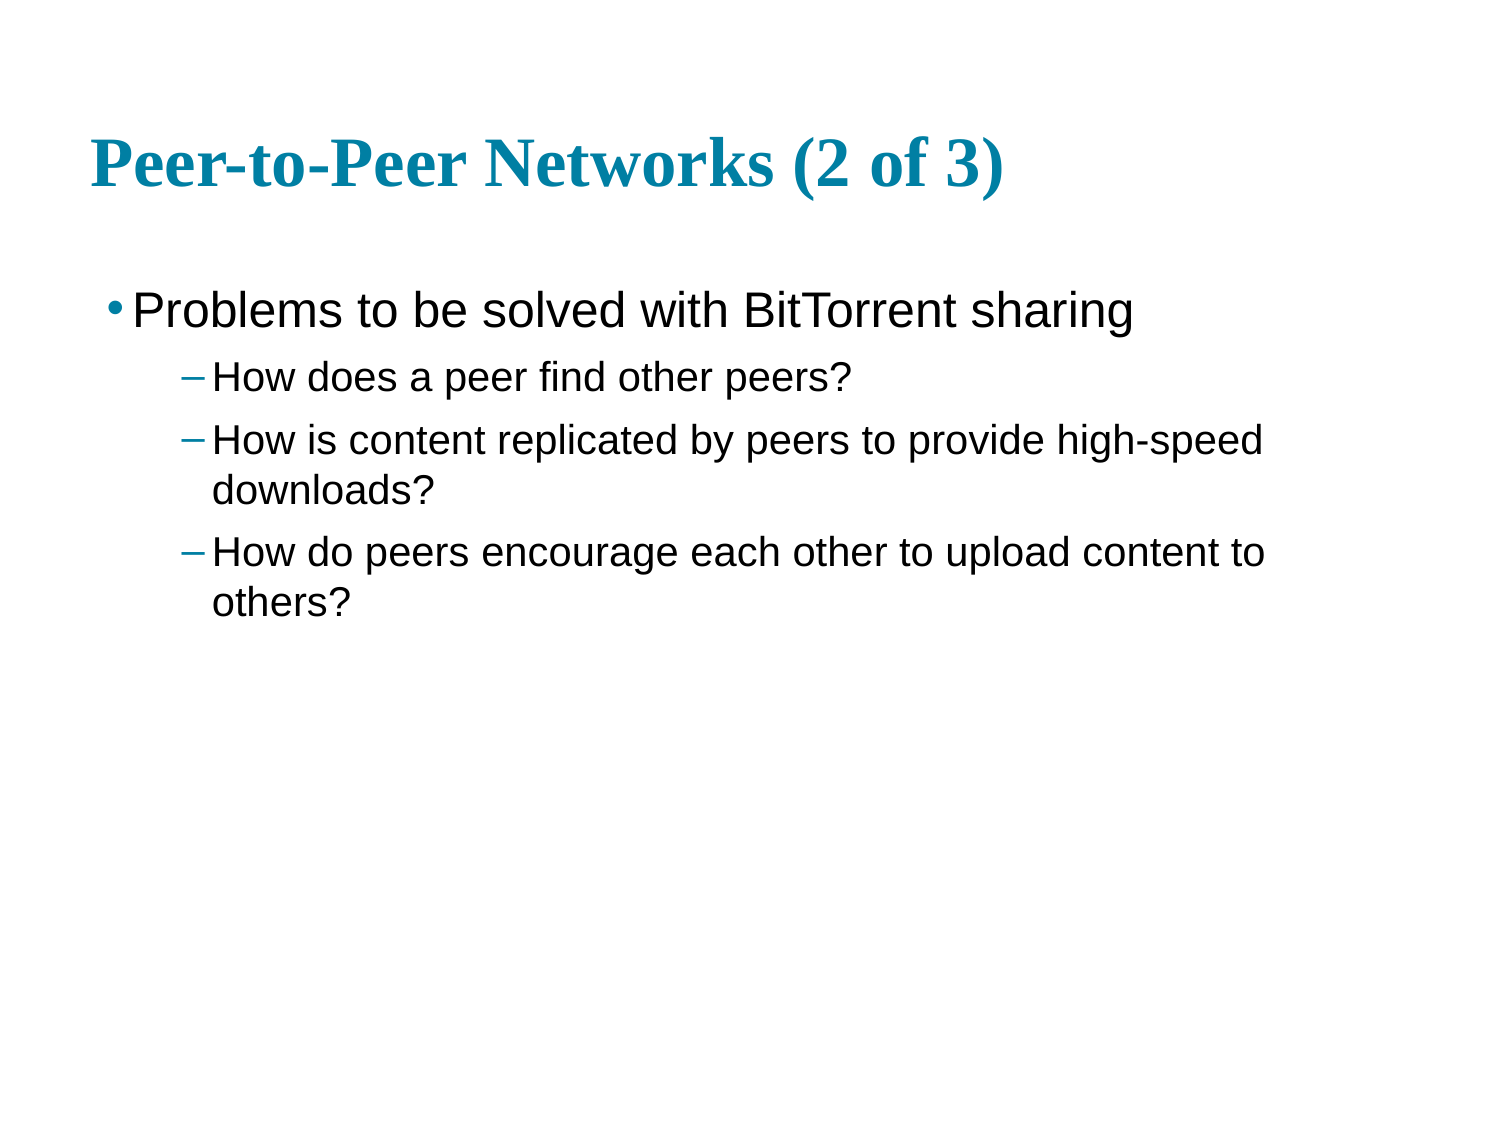

# Peer-to-Peer Networks (2 of 3)
Problems to be solved with BitTorrent sharing
How does a peer find other peers?
How is content replicated by peers to provide high-speed downloads?
How do peers encourage each other to upload content to others?